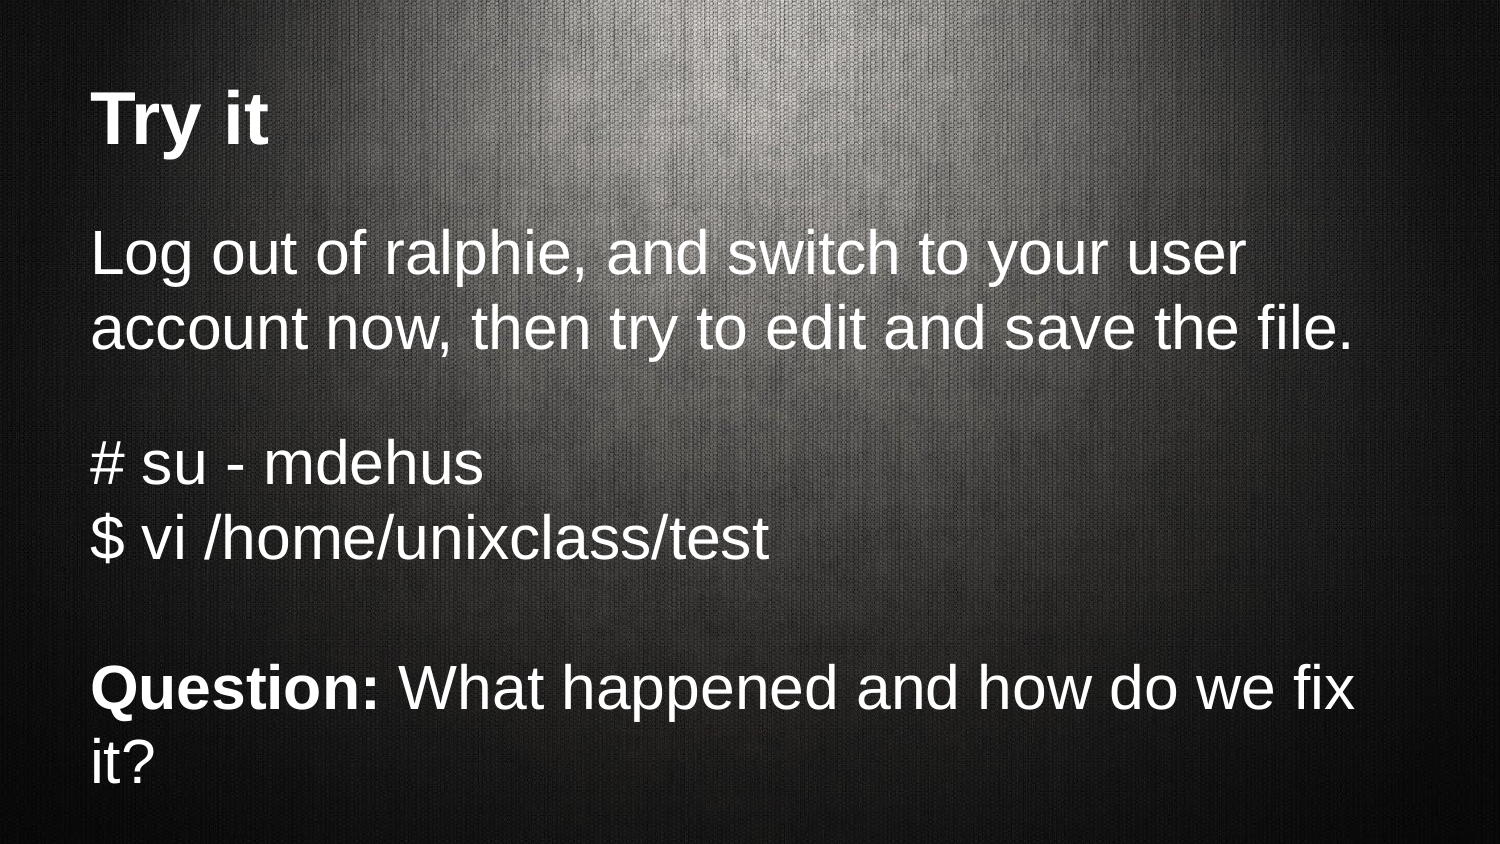

# Try it
Log out of ralphie, and switch to your user account now, then try to edit and save the file.

# su - mdehus
$ vi /home/unixclass/test

Question: What happened and how do we fix it?